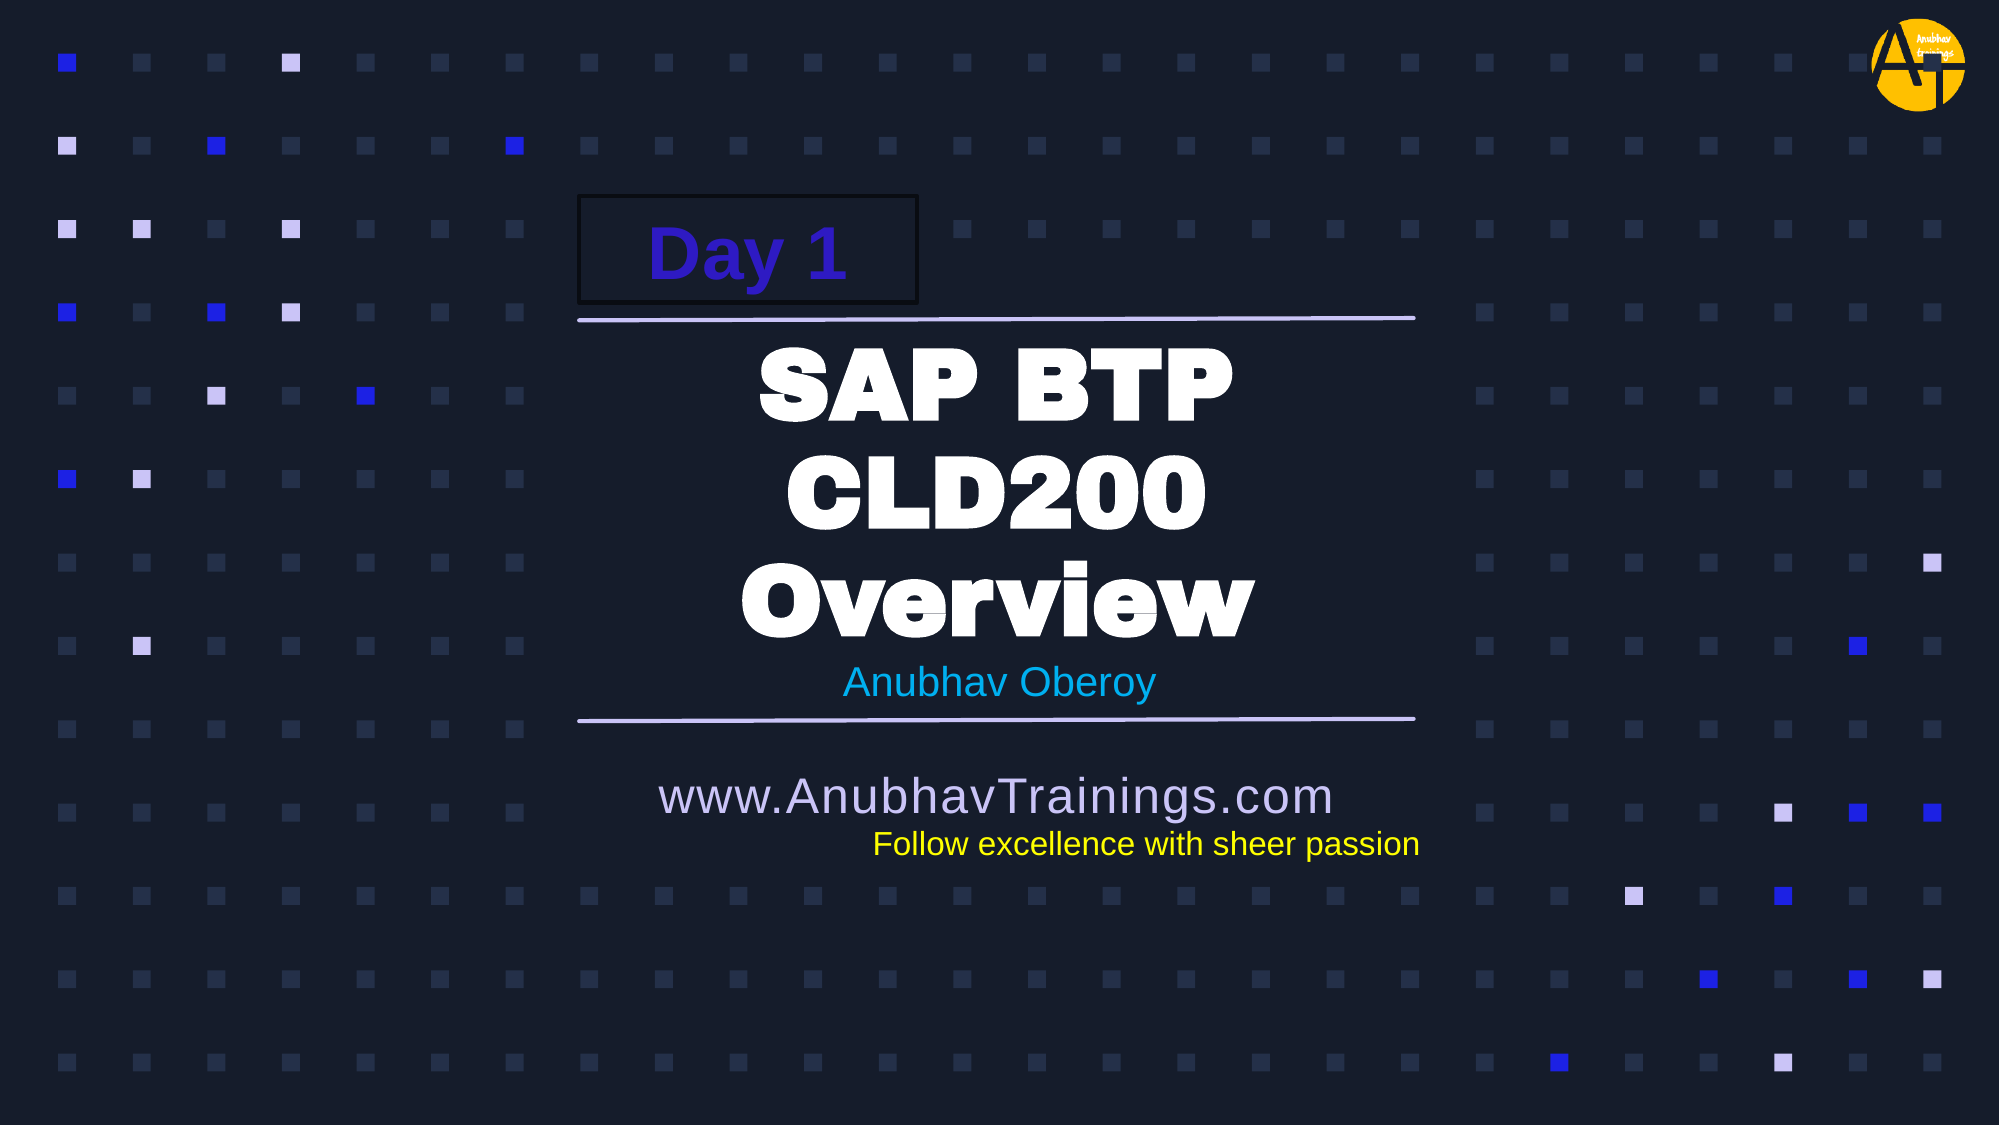

Day 1
# SAP BTP CLD200 Overview
Anubhav Oberoy
www.AnubhavTrainings.com
Follow excellence with sheer passion